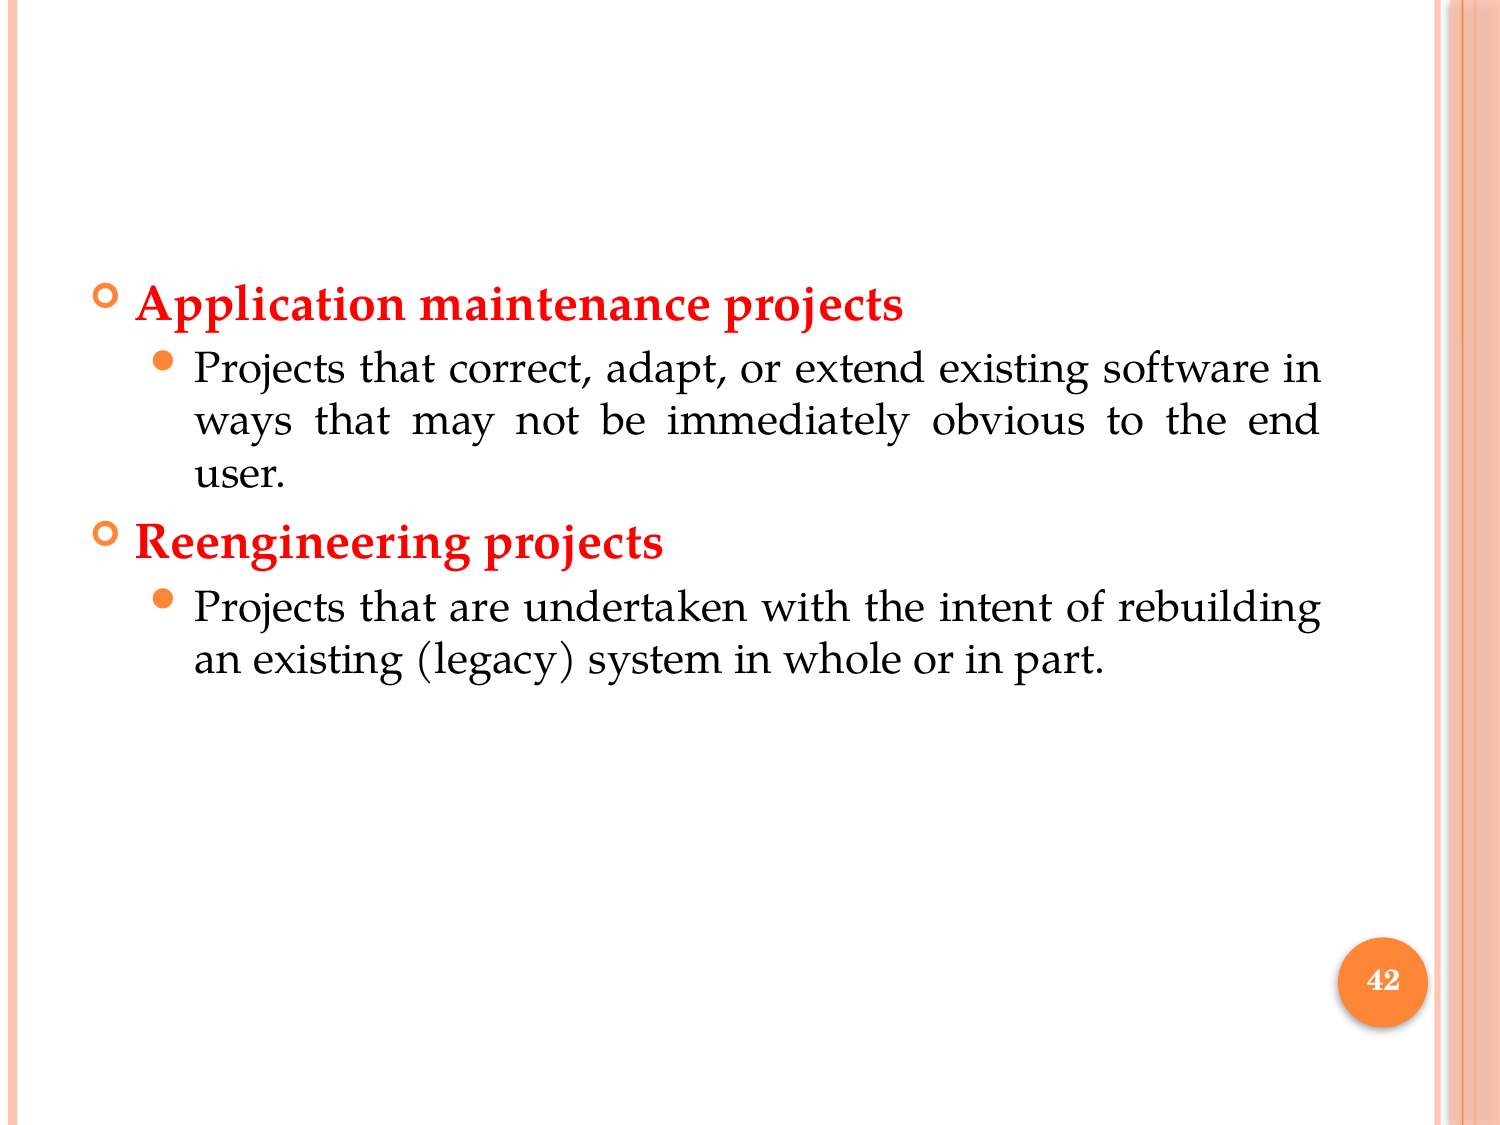

#
Application maintenance projects
Projects that correct, adapt, or extend existing software in ways that may not be immediately obvious to the end user.
Reengineering projects
Projects that are undertaken with the intent of rebuilding an existing (legacy) system in whole or in part.

42